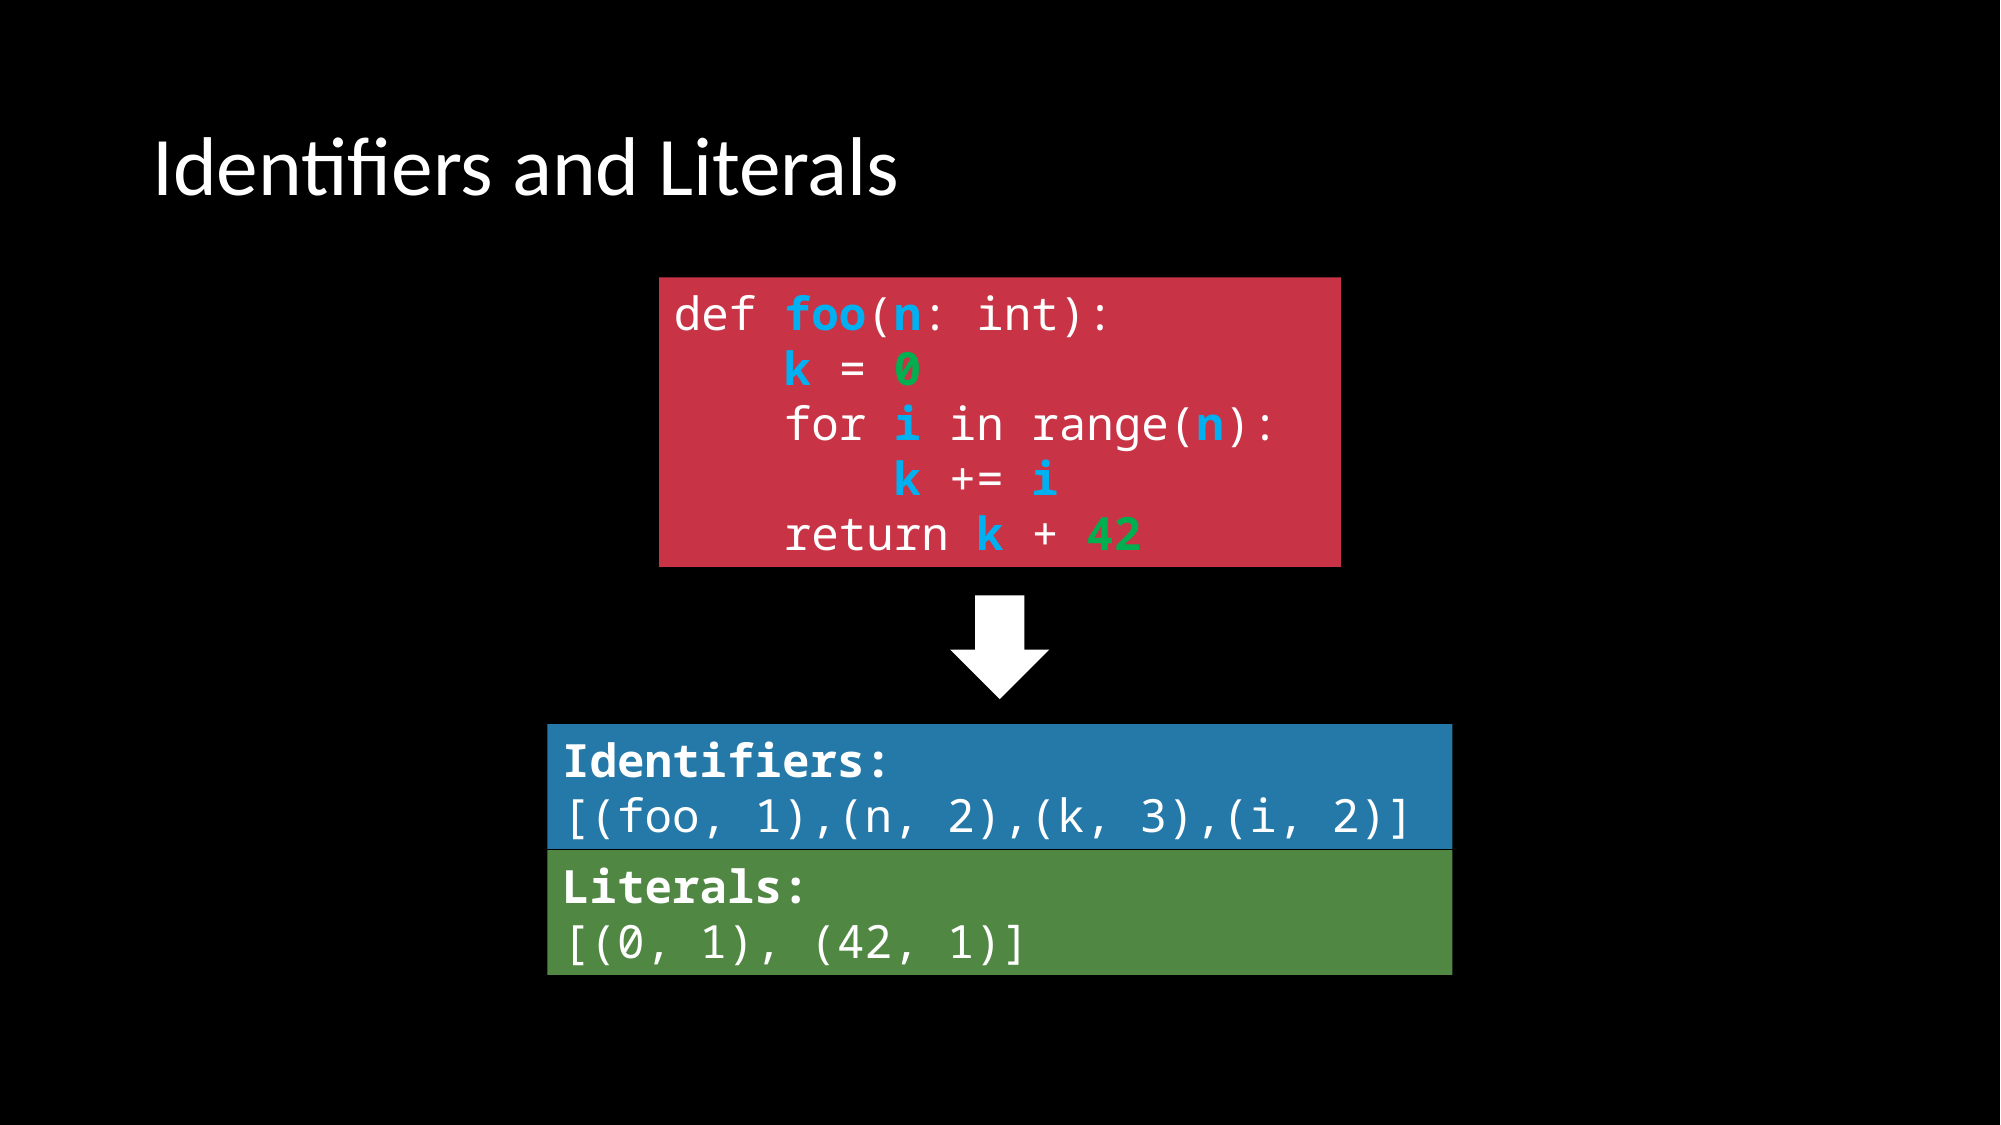

# Identifiers and Literals
def foo(n: int):
    k = 0
    for i in range(n):
        k += i
    return k + 42

Identifiers:
[(foo, 1),(n, 2),(k, 3),(i, 2)]
Literals:
[(0, 1), (42, 1)]